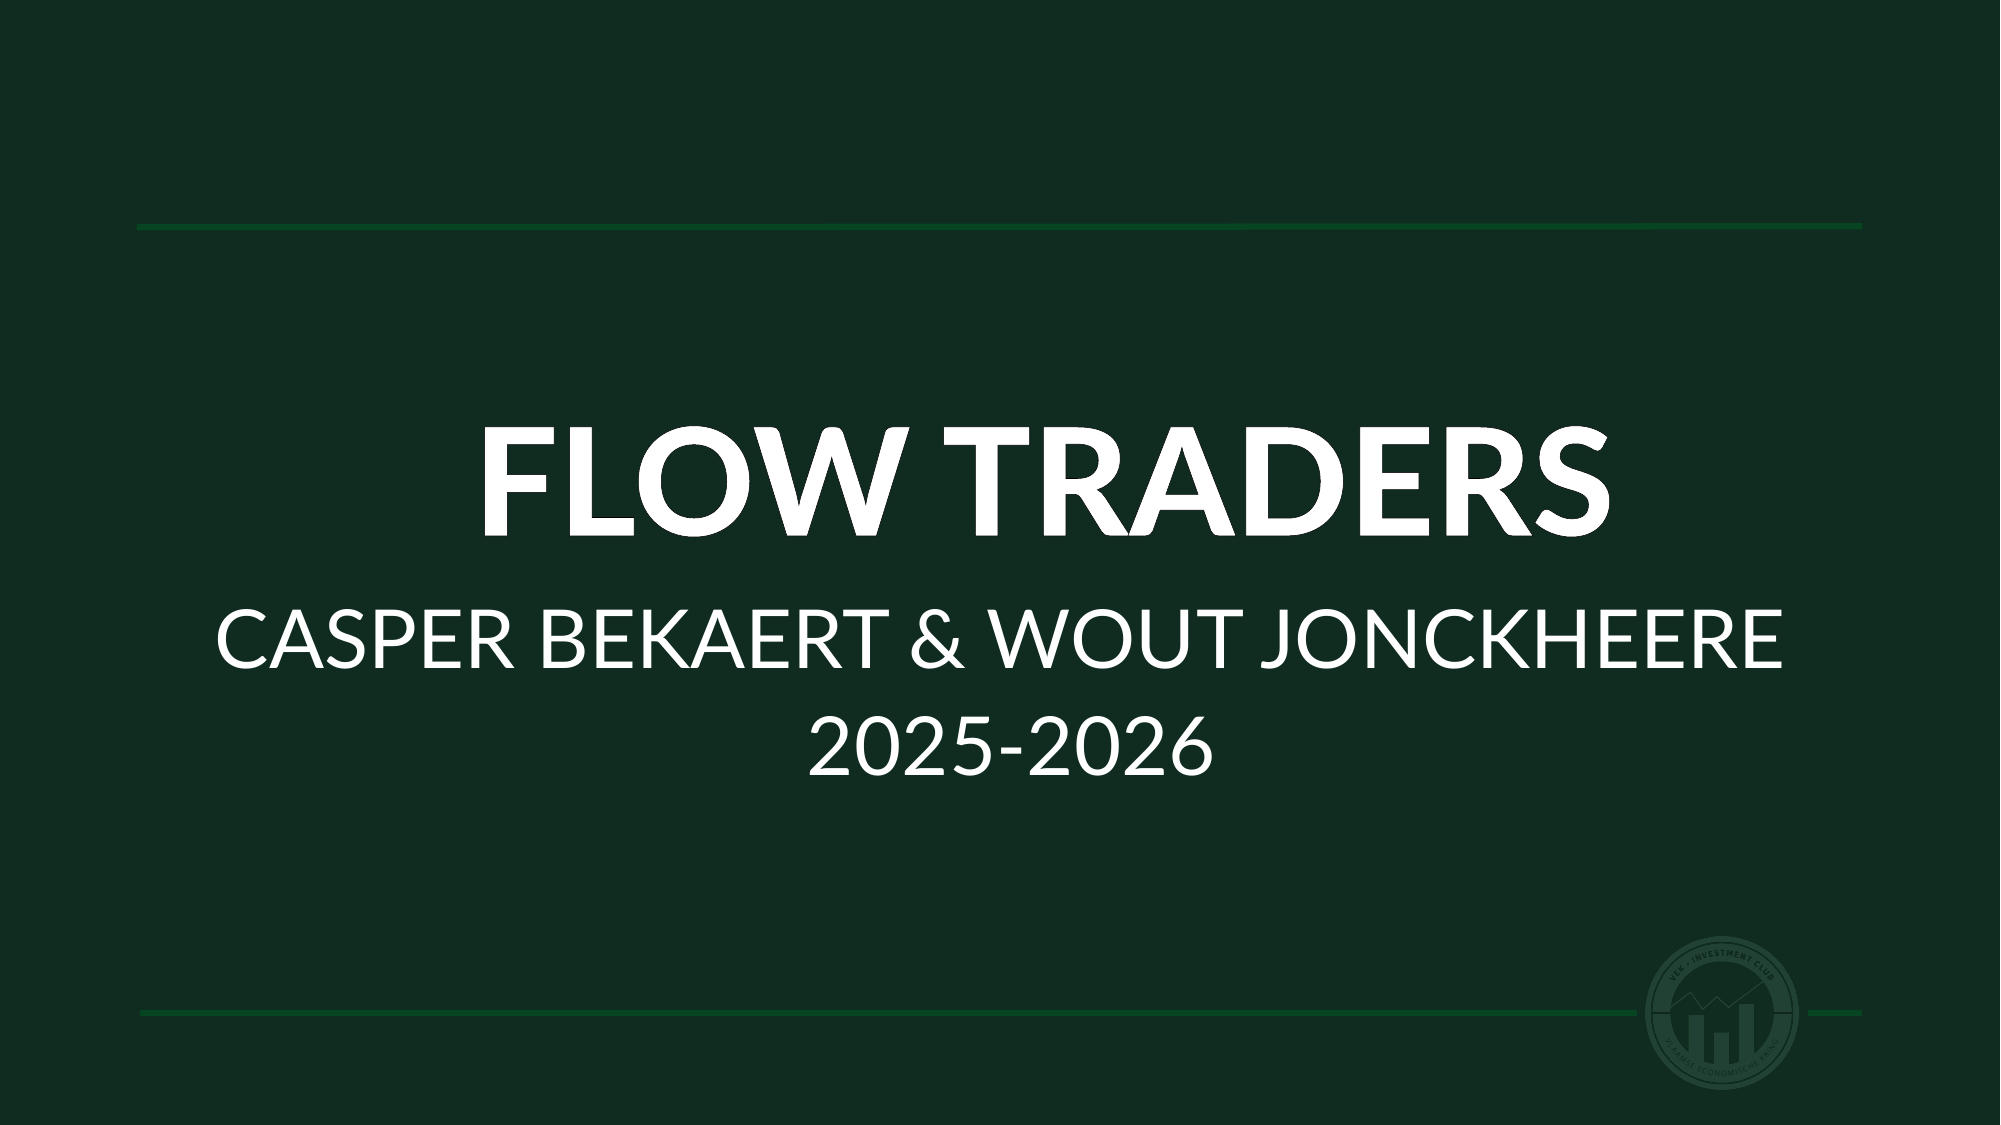

# Flow Traders
Casper Bekaert & Wout Jonckheere
2025-2026